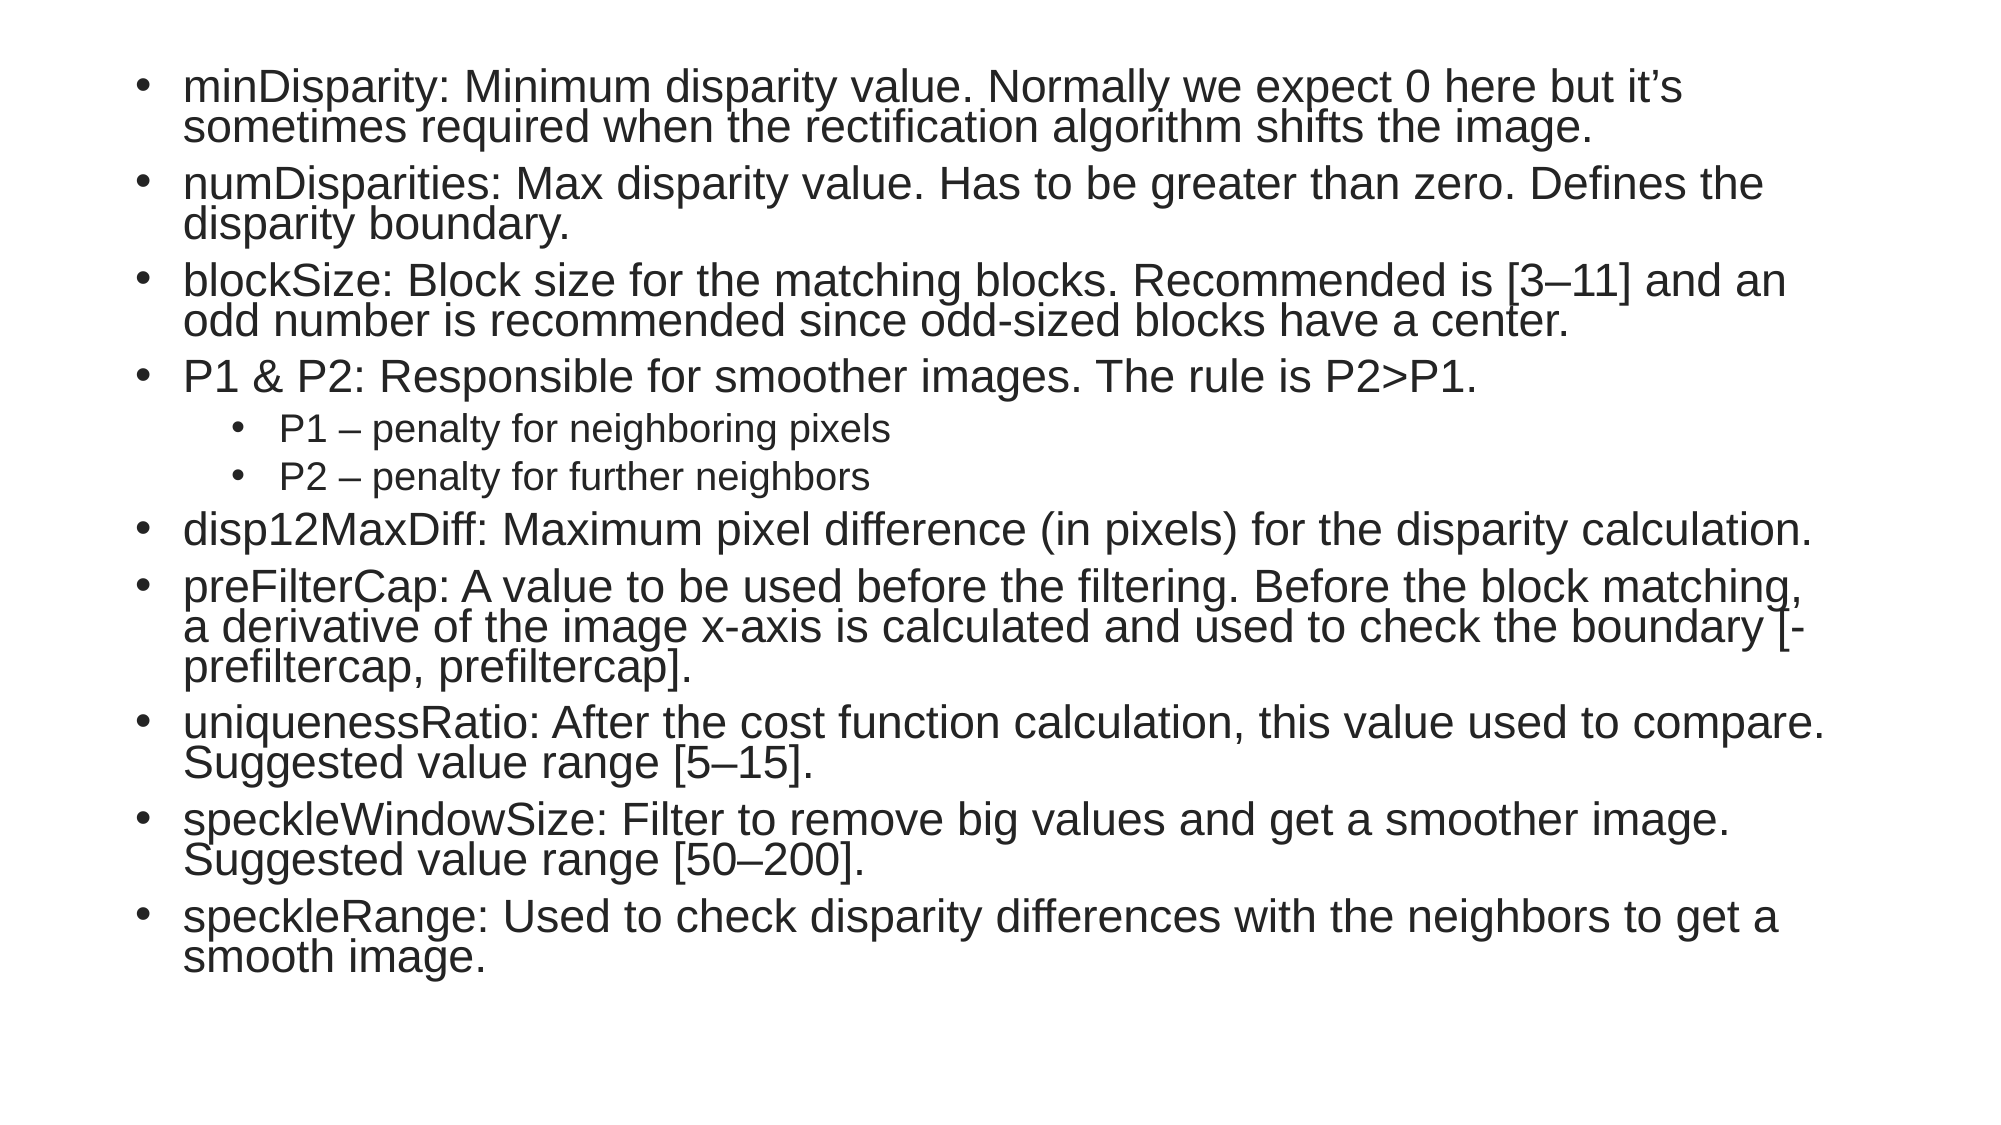

minDisparity: Minimum disparity value. Normally we expect 0 here but it’s sometimes required when the rectification algorithm shifts the image.
numDisparities: Max disparity value. Has to be greater than zero. Defines the disparity boundary.
blockSize: Block size for the matching blocks. Recommended is [3–11] and an odd number is recommended since odd-sized blocks have a center.
P1 & P2: Responsible for smoother images. The rule is P2>P1.
P1 – penalty for neighboring pixels
P2 – penalty for further neighbors
disp12MaxDiff: Maximum pixel difference (in pixels) for the disparity calculation.
preFilterCap: A value to be used before the filtering. Before the block matching, a derivative of the image x-axis is calculated and used to check the boundary [-prefiltercap, prefiltercap].
uniquenessRatio: After the cost function calculation, this value used to compare. Suggested value range [5–15].
speckleWindowSize: Filter to remove big values and get a smoother image. Suggested value range [50–200].
speckleRange: Used to check disparity differences with the neighbors to get a smooth image.